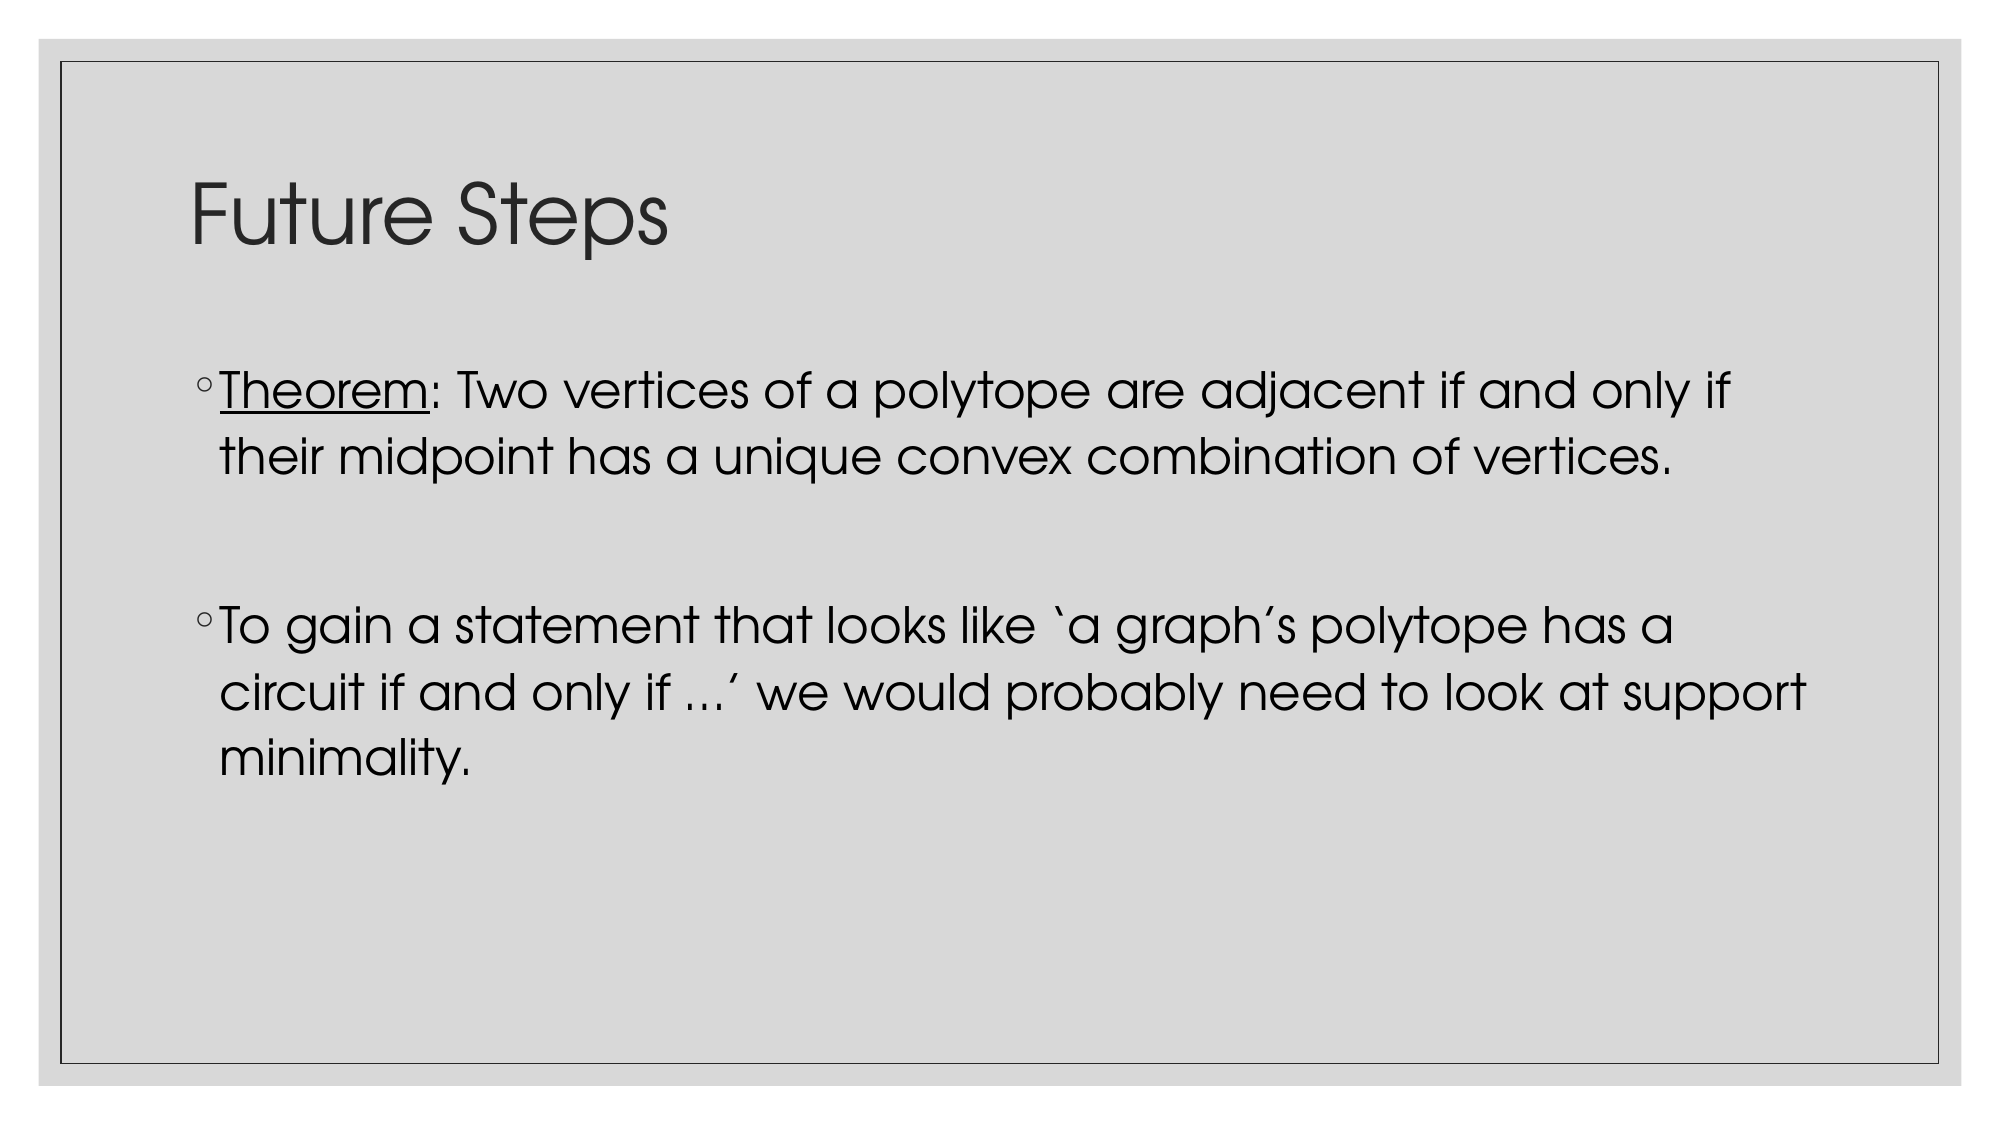

# Future Steps
Theorem: Two vertices of a polytope are adjacent if and only if their midpoint has a unique convex combination of vertices.

To gain a statement that looks like ‘a graph’s polytope has a circuit if and only if …’ we would probably need to look at support minimality.